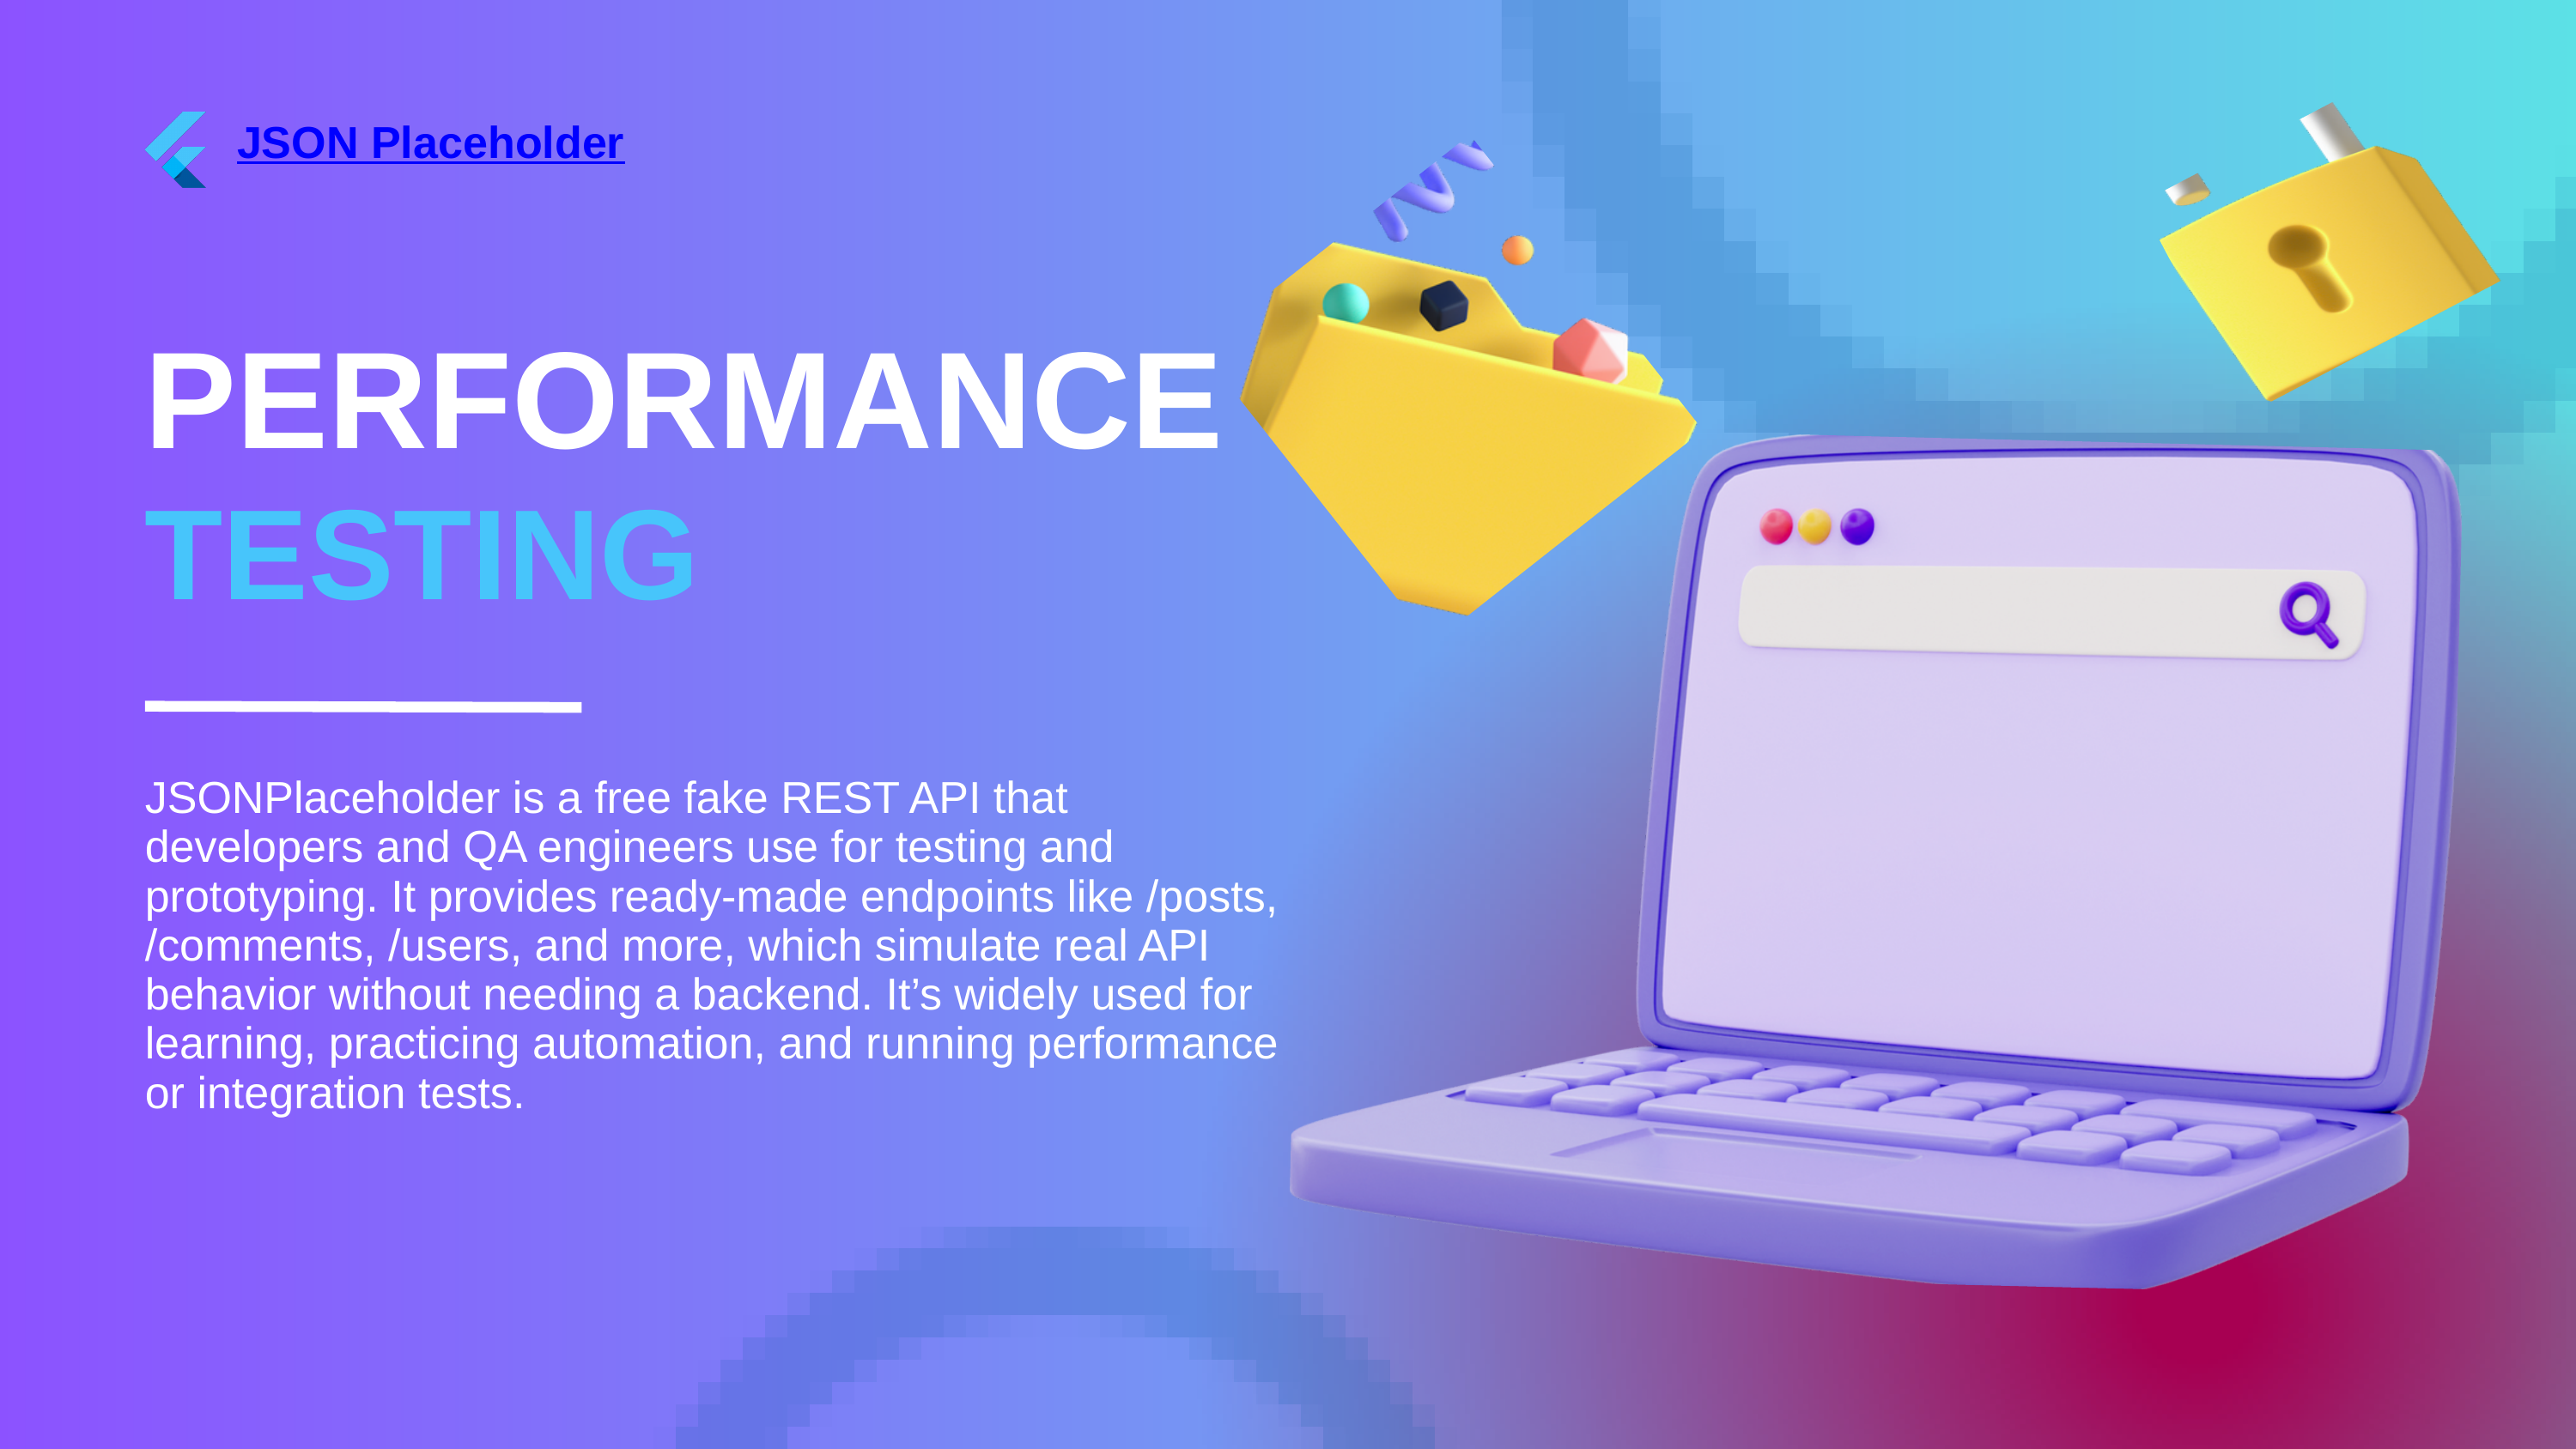

JSON Placeholder

PERFORMANCE

TESTING

JSONPlaceholder is a free fake REST API that developers and QA engineers use for testing and prototyping. It provides ready-made endpoints like /posts, /comments, /users, and more, which simulate real API behavior without needing a backend. It’s widely used for learning, practicing automation, and running performance or integration tests.